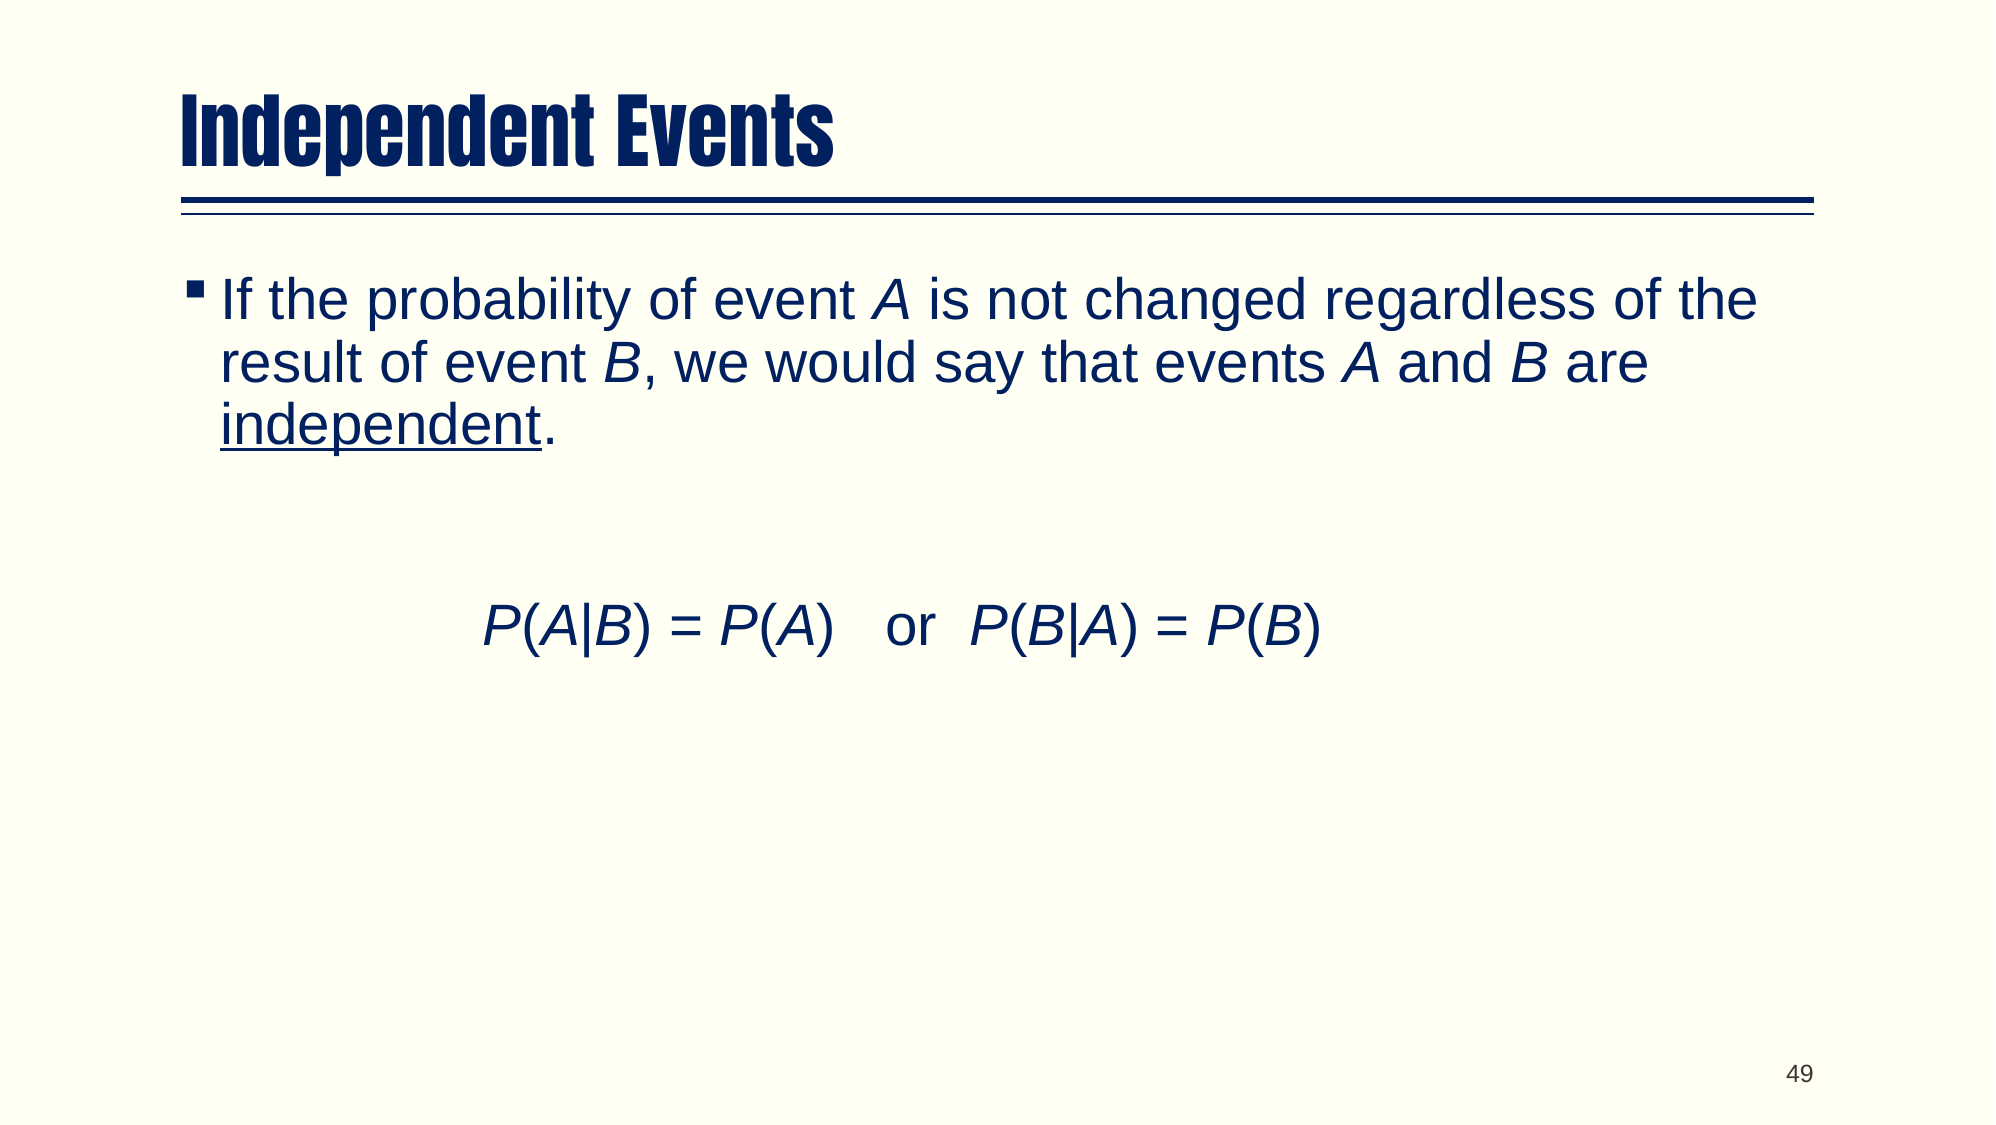

# Independent Events

If the probability of event A is not changed regardless of the result of event B, we would say that events A and B are independent.

		P(A|B) = P(A)   or  P(B|A) = P(B)

49